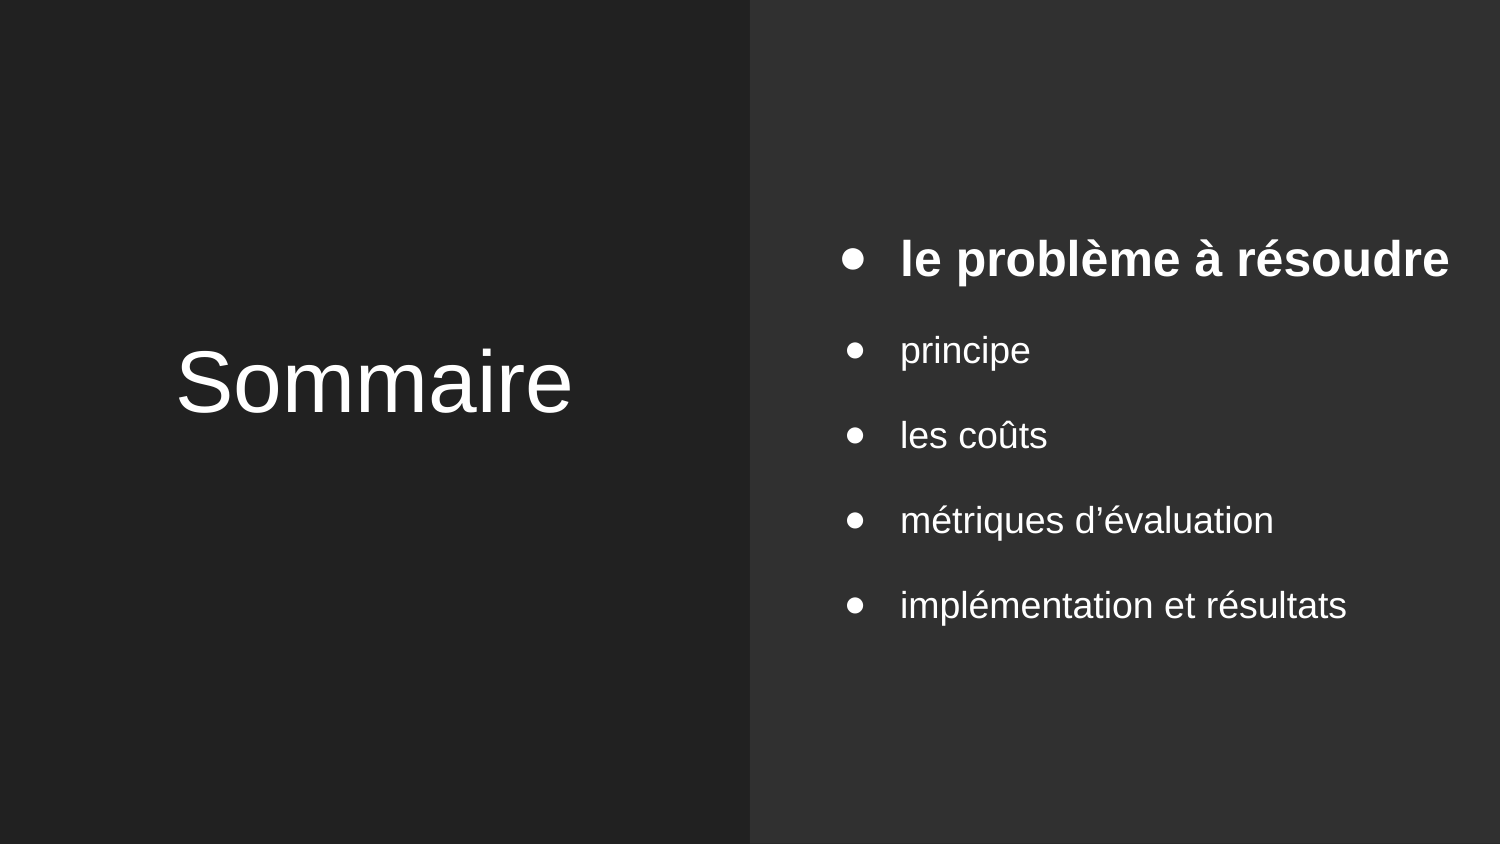

le problème à résoudre
principe
les coûts
métriques d’évaluation
implémentation et résultats
# Sommaire